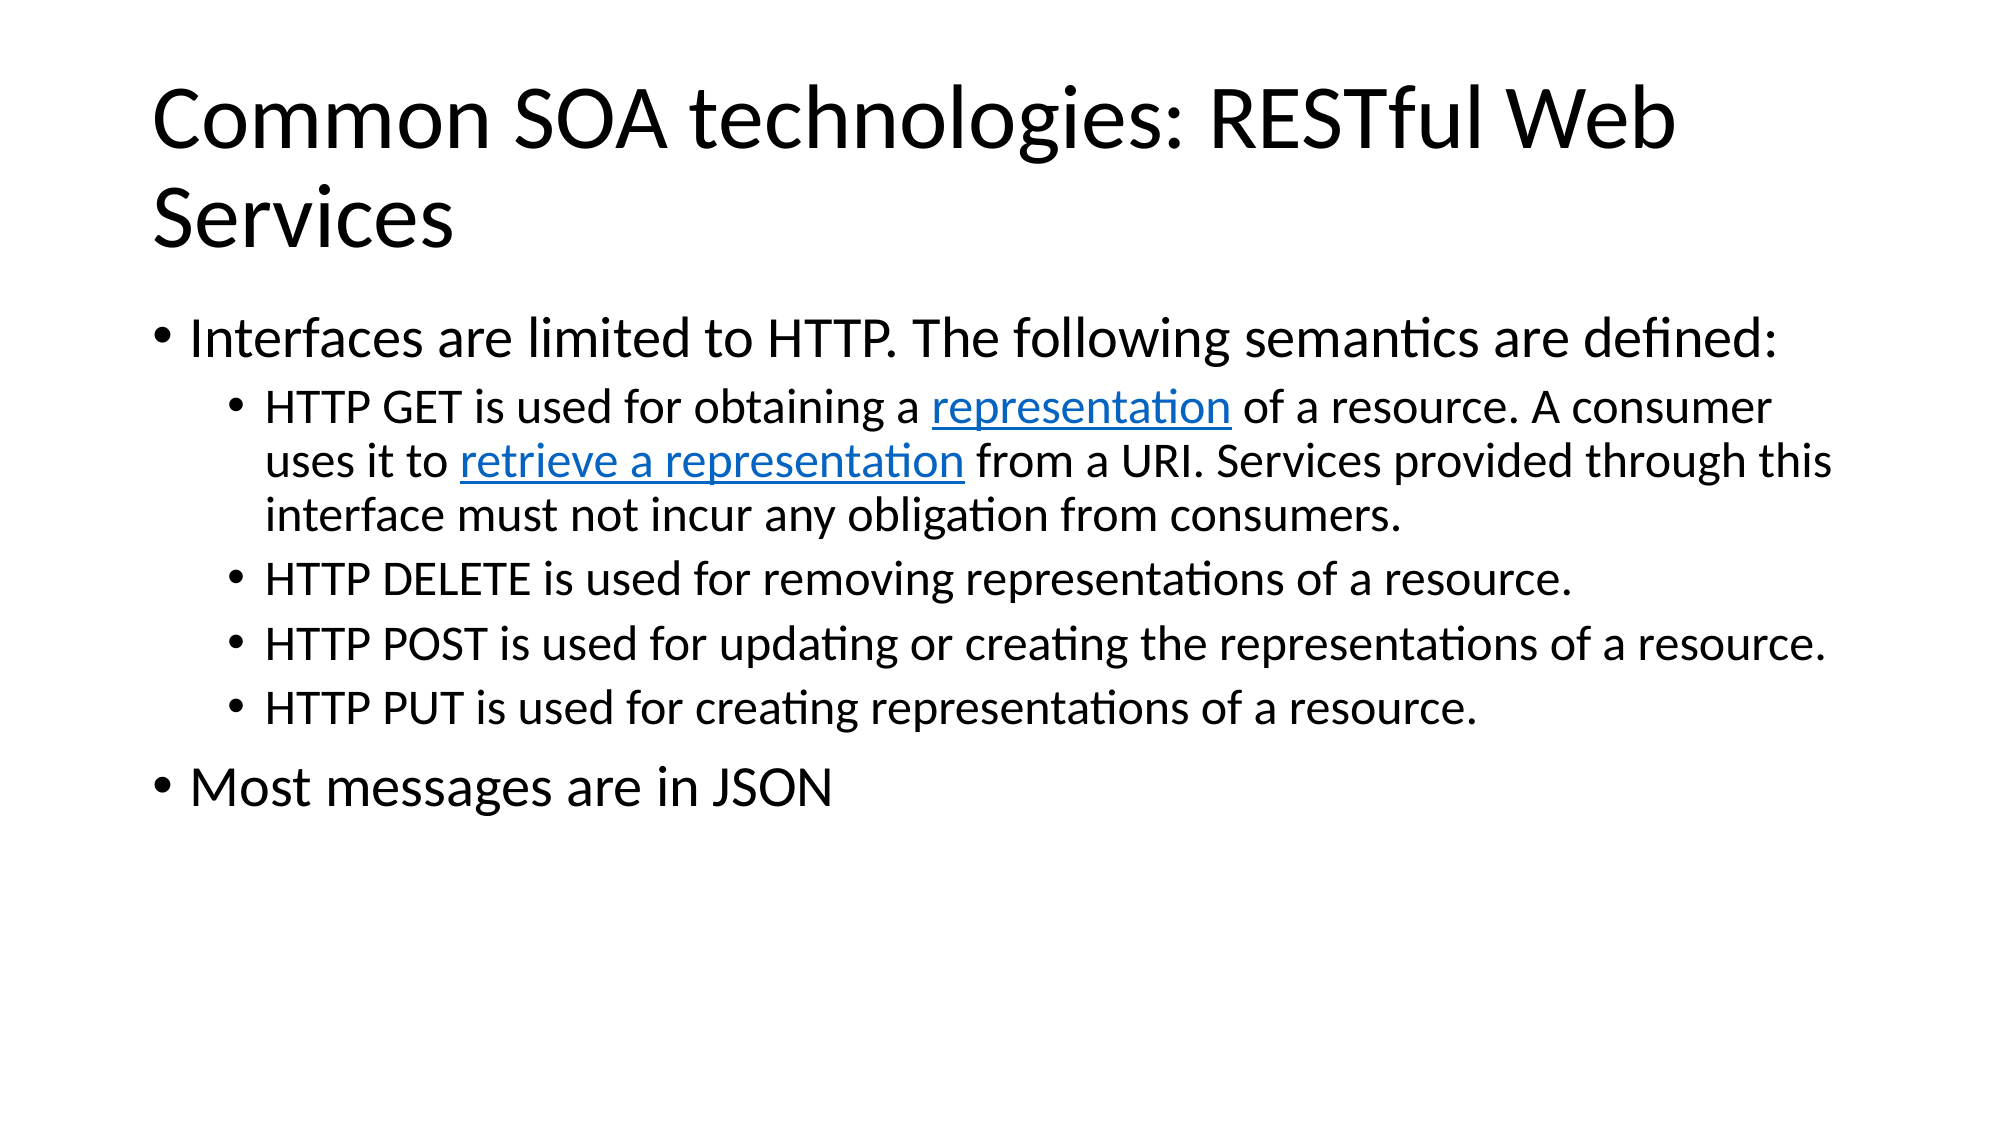

# Common SOA technologies: RESTful Web Services
Interfaces are limited to HTTP. The following semantics are defined:
HTTP GET is used for obtaining a representation of a resource. A consumer uses it to retrieve a representation from a URI. Services provided through this interface must not incur any obligation from consumers.
HTTP DELETE is used for removing representations of a resource.
HTTP POST is used for updating or creating the representations of a resource.
HTTP PUT is used for creating representations of a resource.
Most messages are in JSON